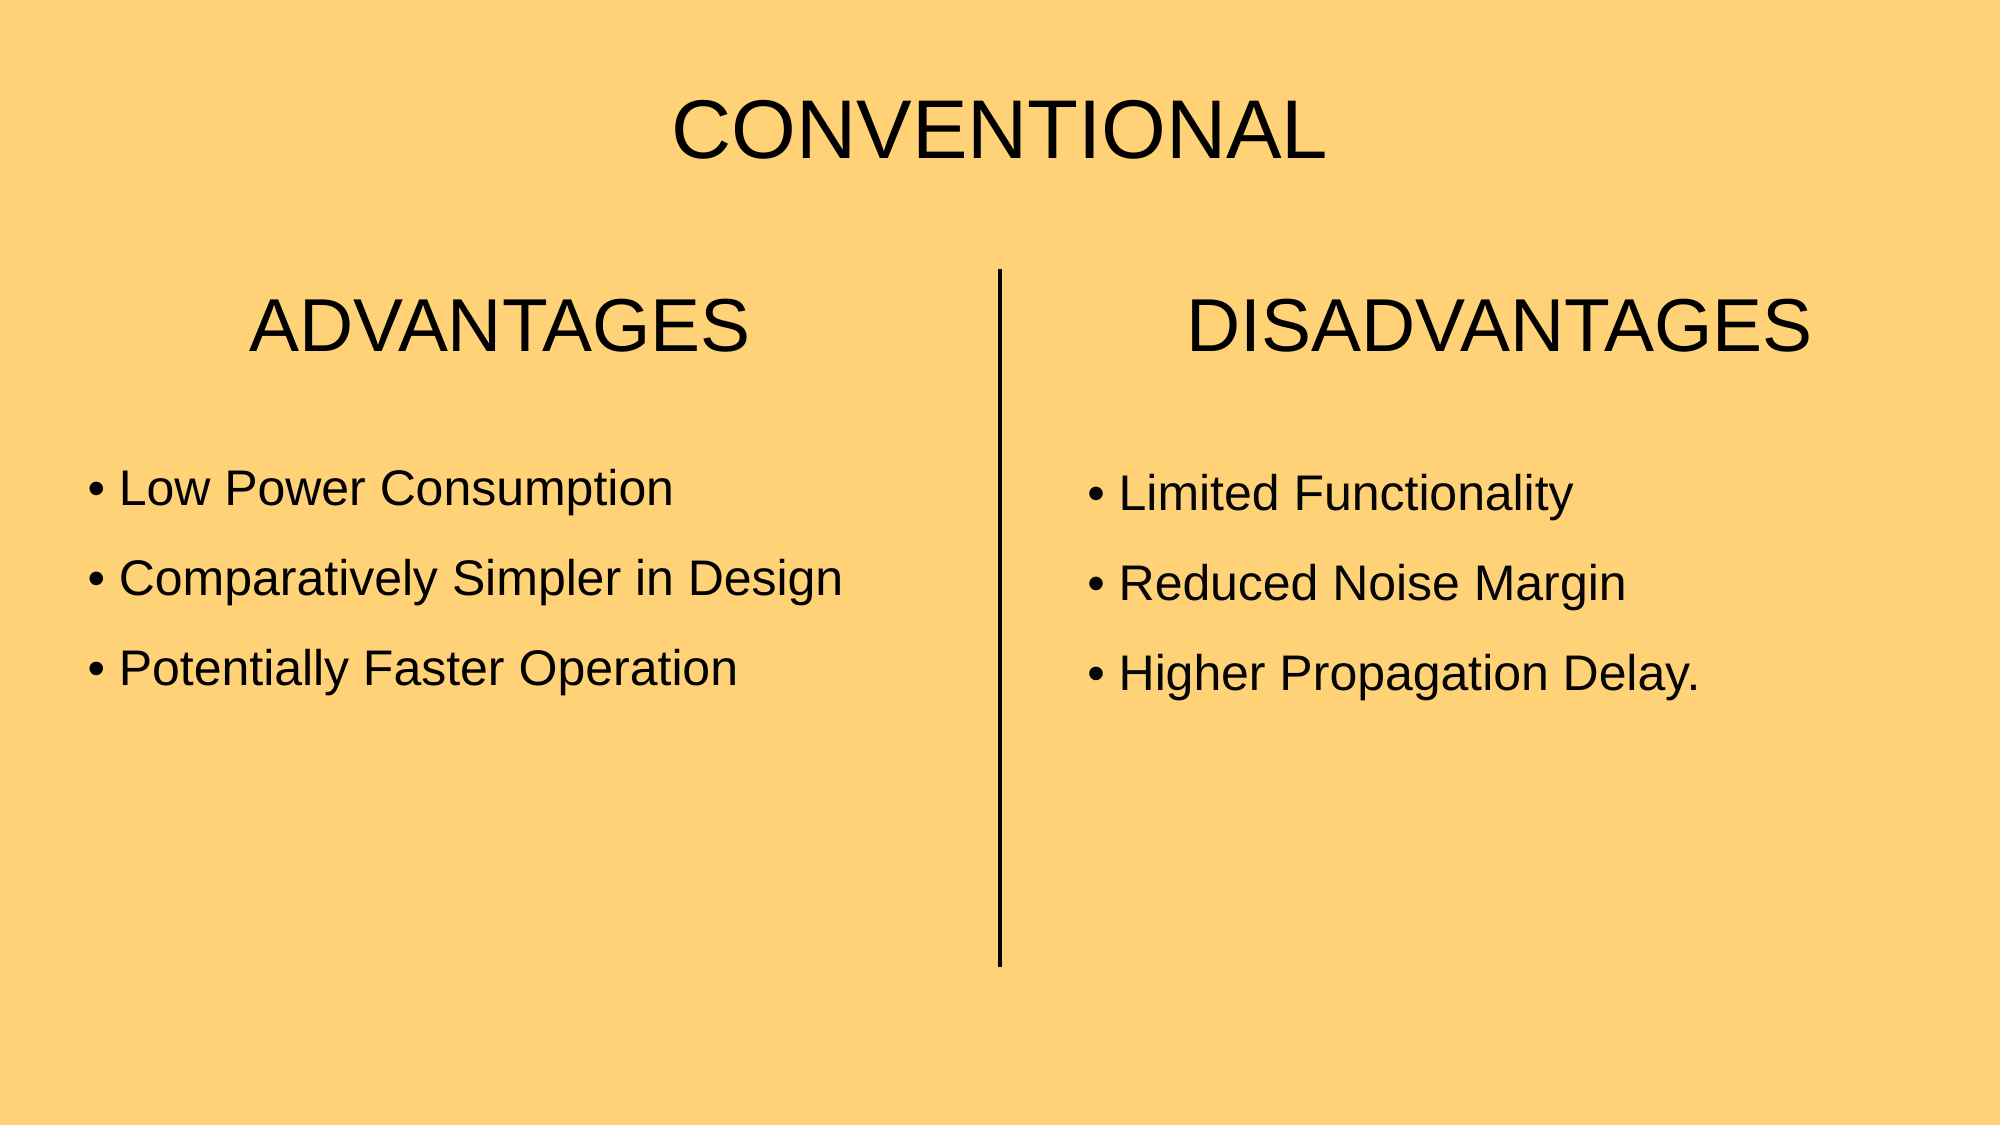

CONVENTIONAL
ADVANTAGES
DISADVANTAGES
• Low Power Consumption
• Comparatively Simpler in Design
• Potentially Faster Operation
• Limited Functionality
• Reduced Noise Margin
• Higher Propagation Delay.